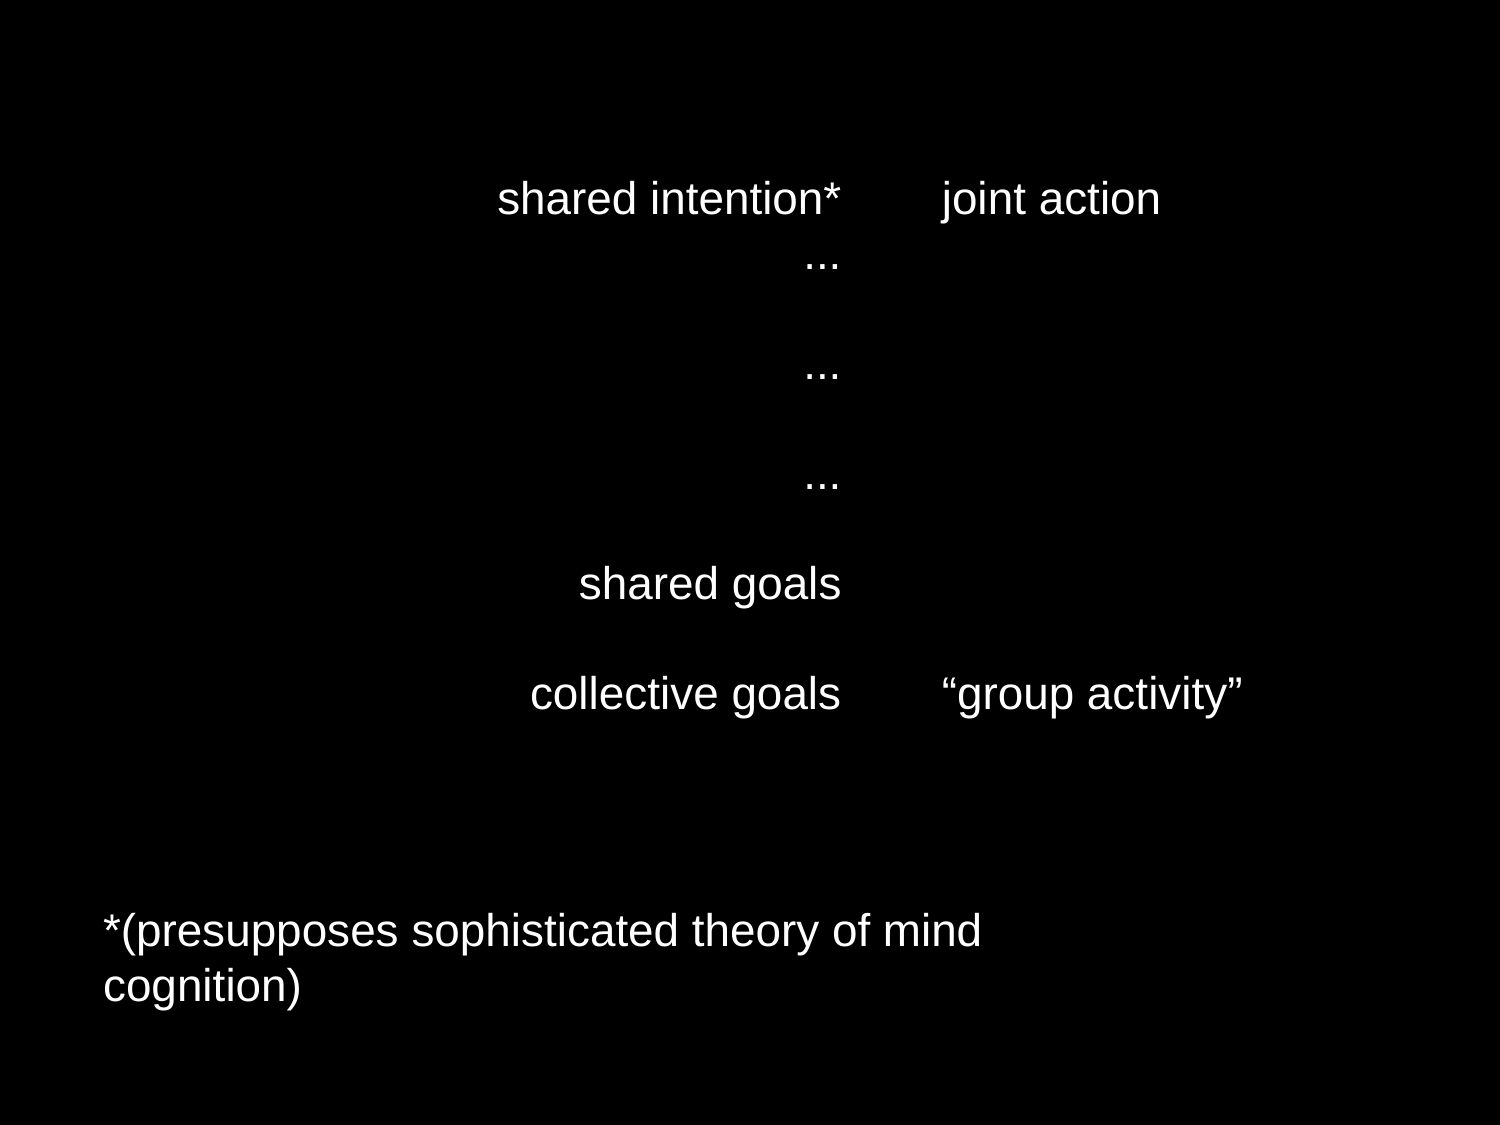

shared intention*
...

...

...

shared goals

collective goals
joint action

“group activity”
*(presupposes sophisticated theory of mind cognition)